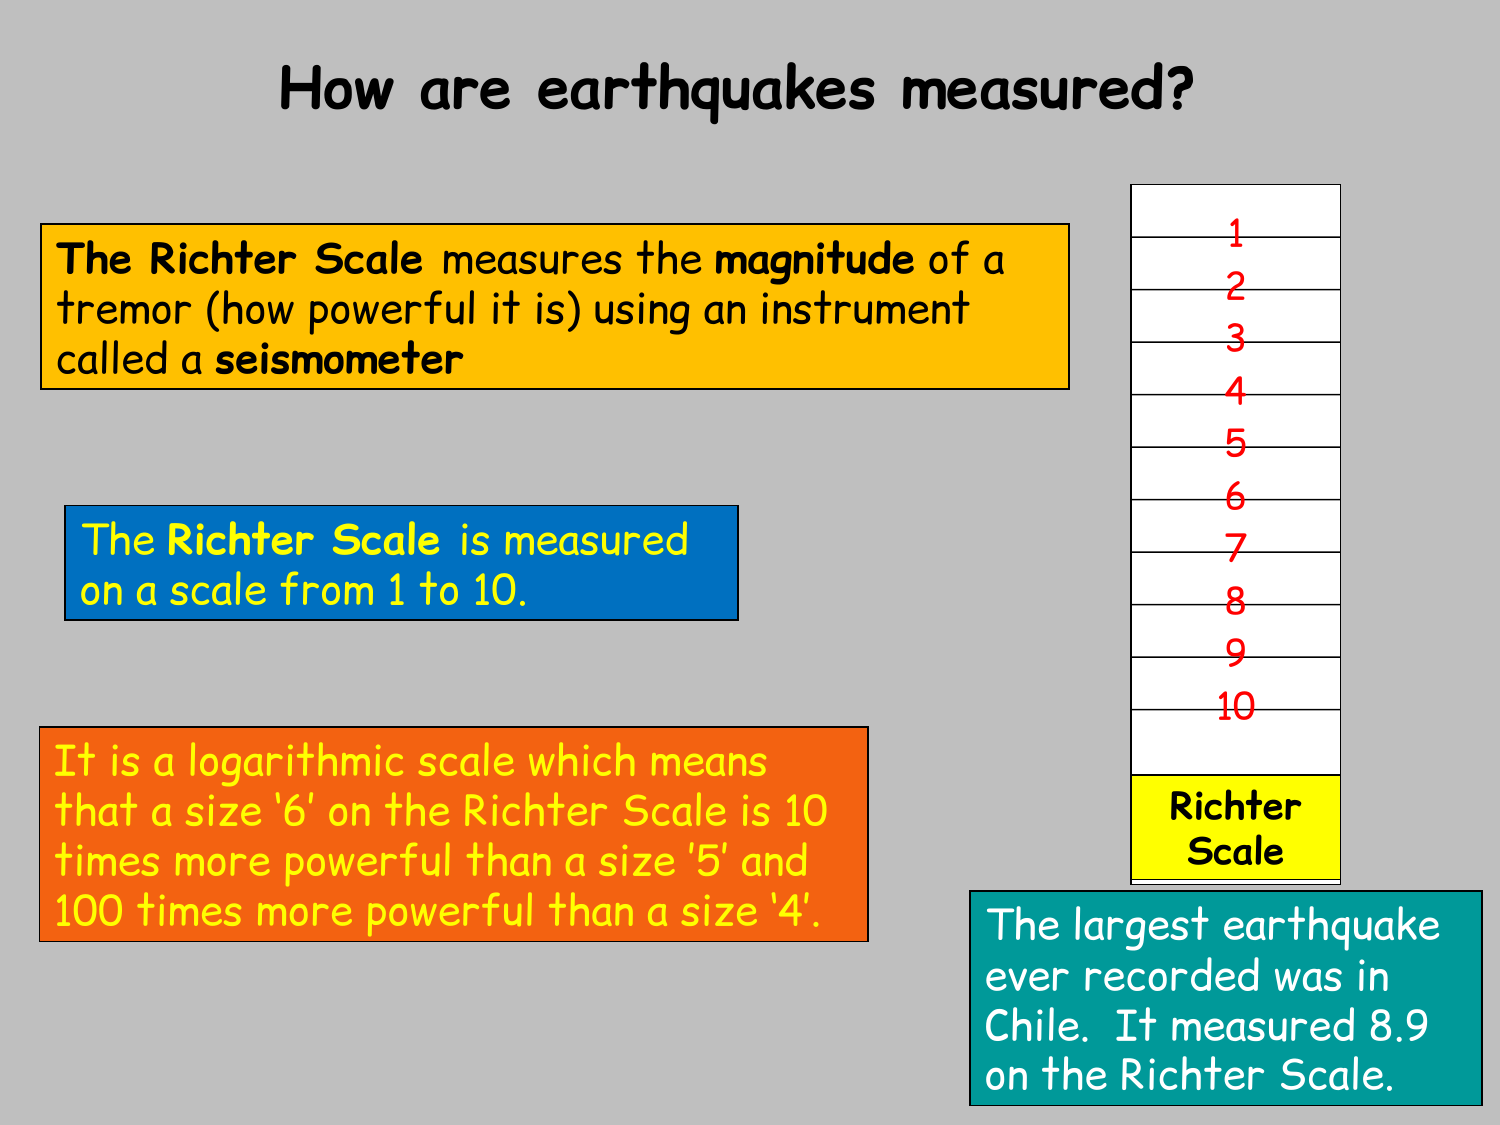

How are earthquakes measured?

1

2

3

4

5

6

7

8

9

10

The Richter Scale measures the magnitude of a tremor (how powerful it is) using an instrument called a seismometer
The Richter Scale is measured on a scale from 1 to 10.
It is a logarithmic scale which means that a size ‘6’ on the Richter Scale is 10 times more powerful than a size ’5’ and 100 times more powerful than a size ‘4’.
Richter Scale

The largest earthquake ever recorded was in Chile.  It measured 8.9 on the Richter Scale.